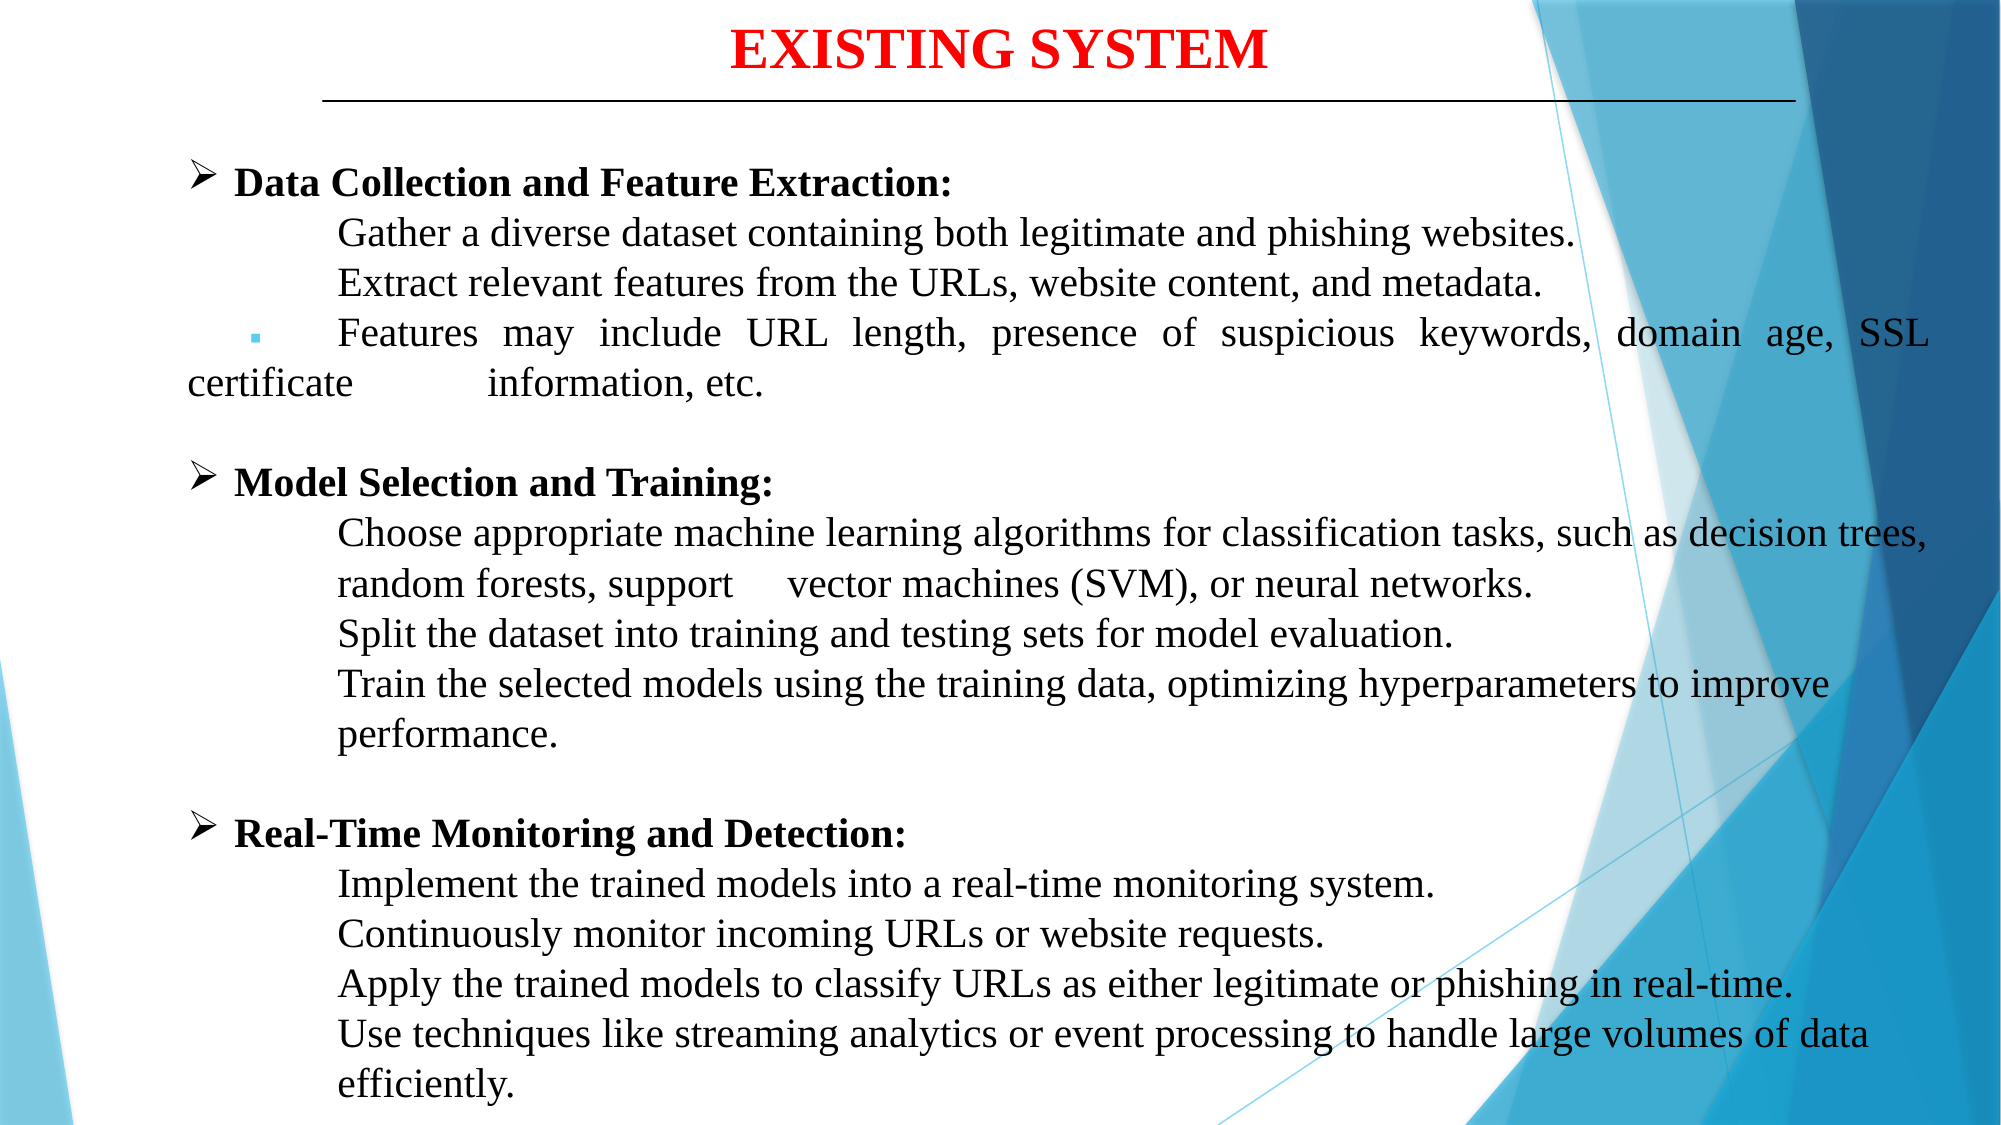

# EXISTING SYSTEM
Data Collection and Feature Extraction:
	Gather a diverse dataset containing both legitimate and phishing websites.
	Extract relevant features from the URLs, website content, and metadata.
	Features may include URL length, presence of suspicious keywords, domain age, SSL certificate 	information, etc.

Model Selection and Training:
	Choose appropriate machine learning algorithms for classification tasks, such as decision trees, 	random forests, support 	vector machines (SVM), or neural networks.
	Split the dataset into training and testing sets for model evaluation.
	Train the selected models using the training data, optimizing hyperparameters to improve 	performance.

Real-Time Monitoring and Detection:
	Implement the trained models into a real-time monitoring system.
	Continuously monitor incoming URLs or website requests.
	Apply the trained models to classify URLs as either legitimate or phishing in real-time.
	Use techniques like streaming analytics or event processing to handle large volumes of data 	efficiently.